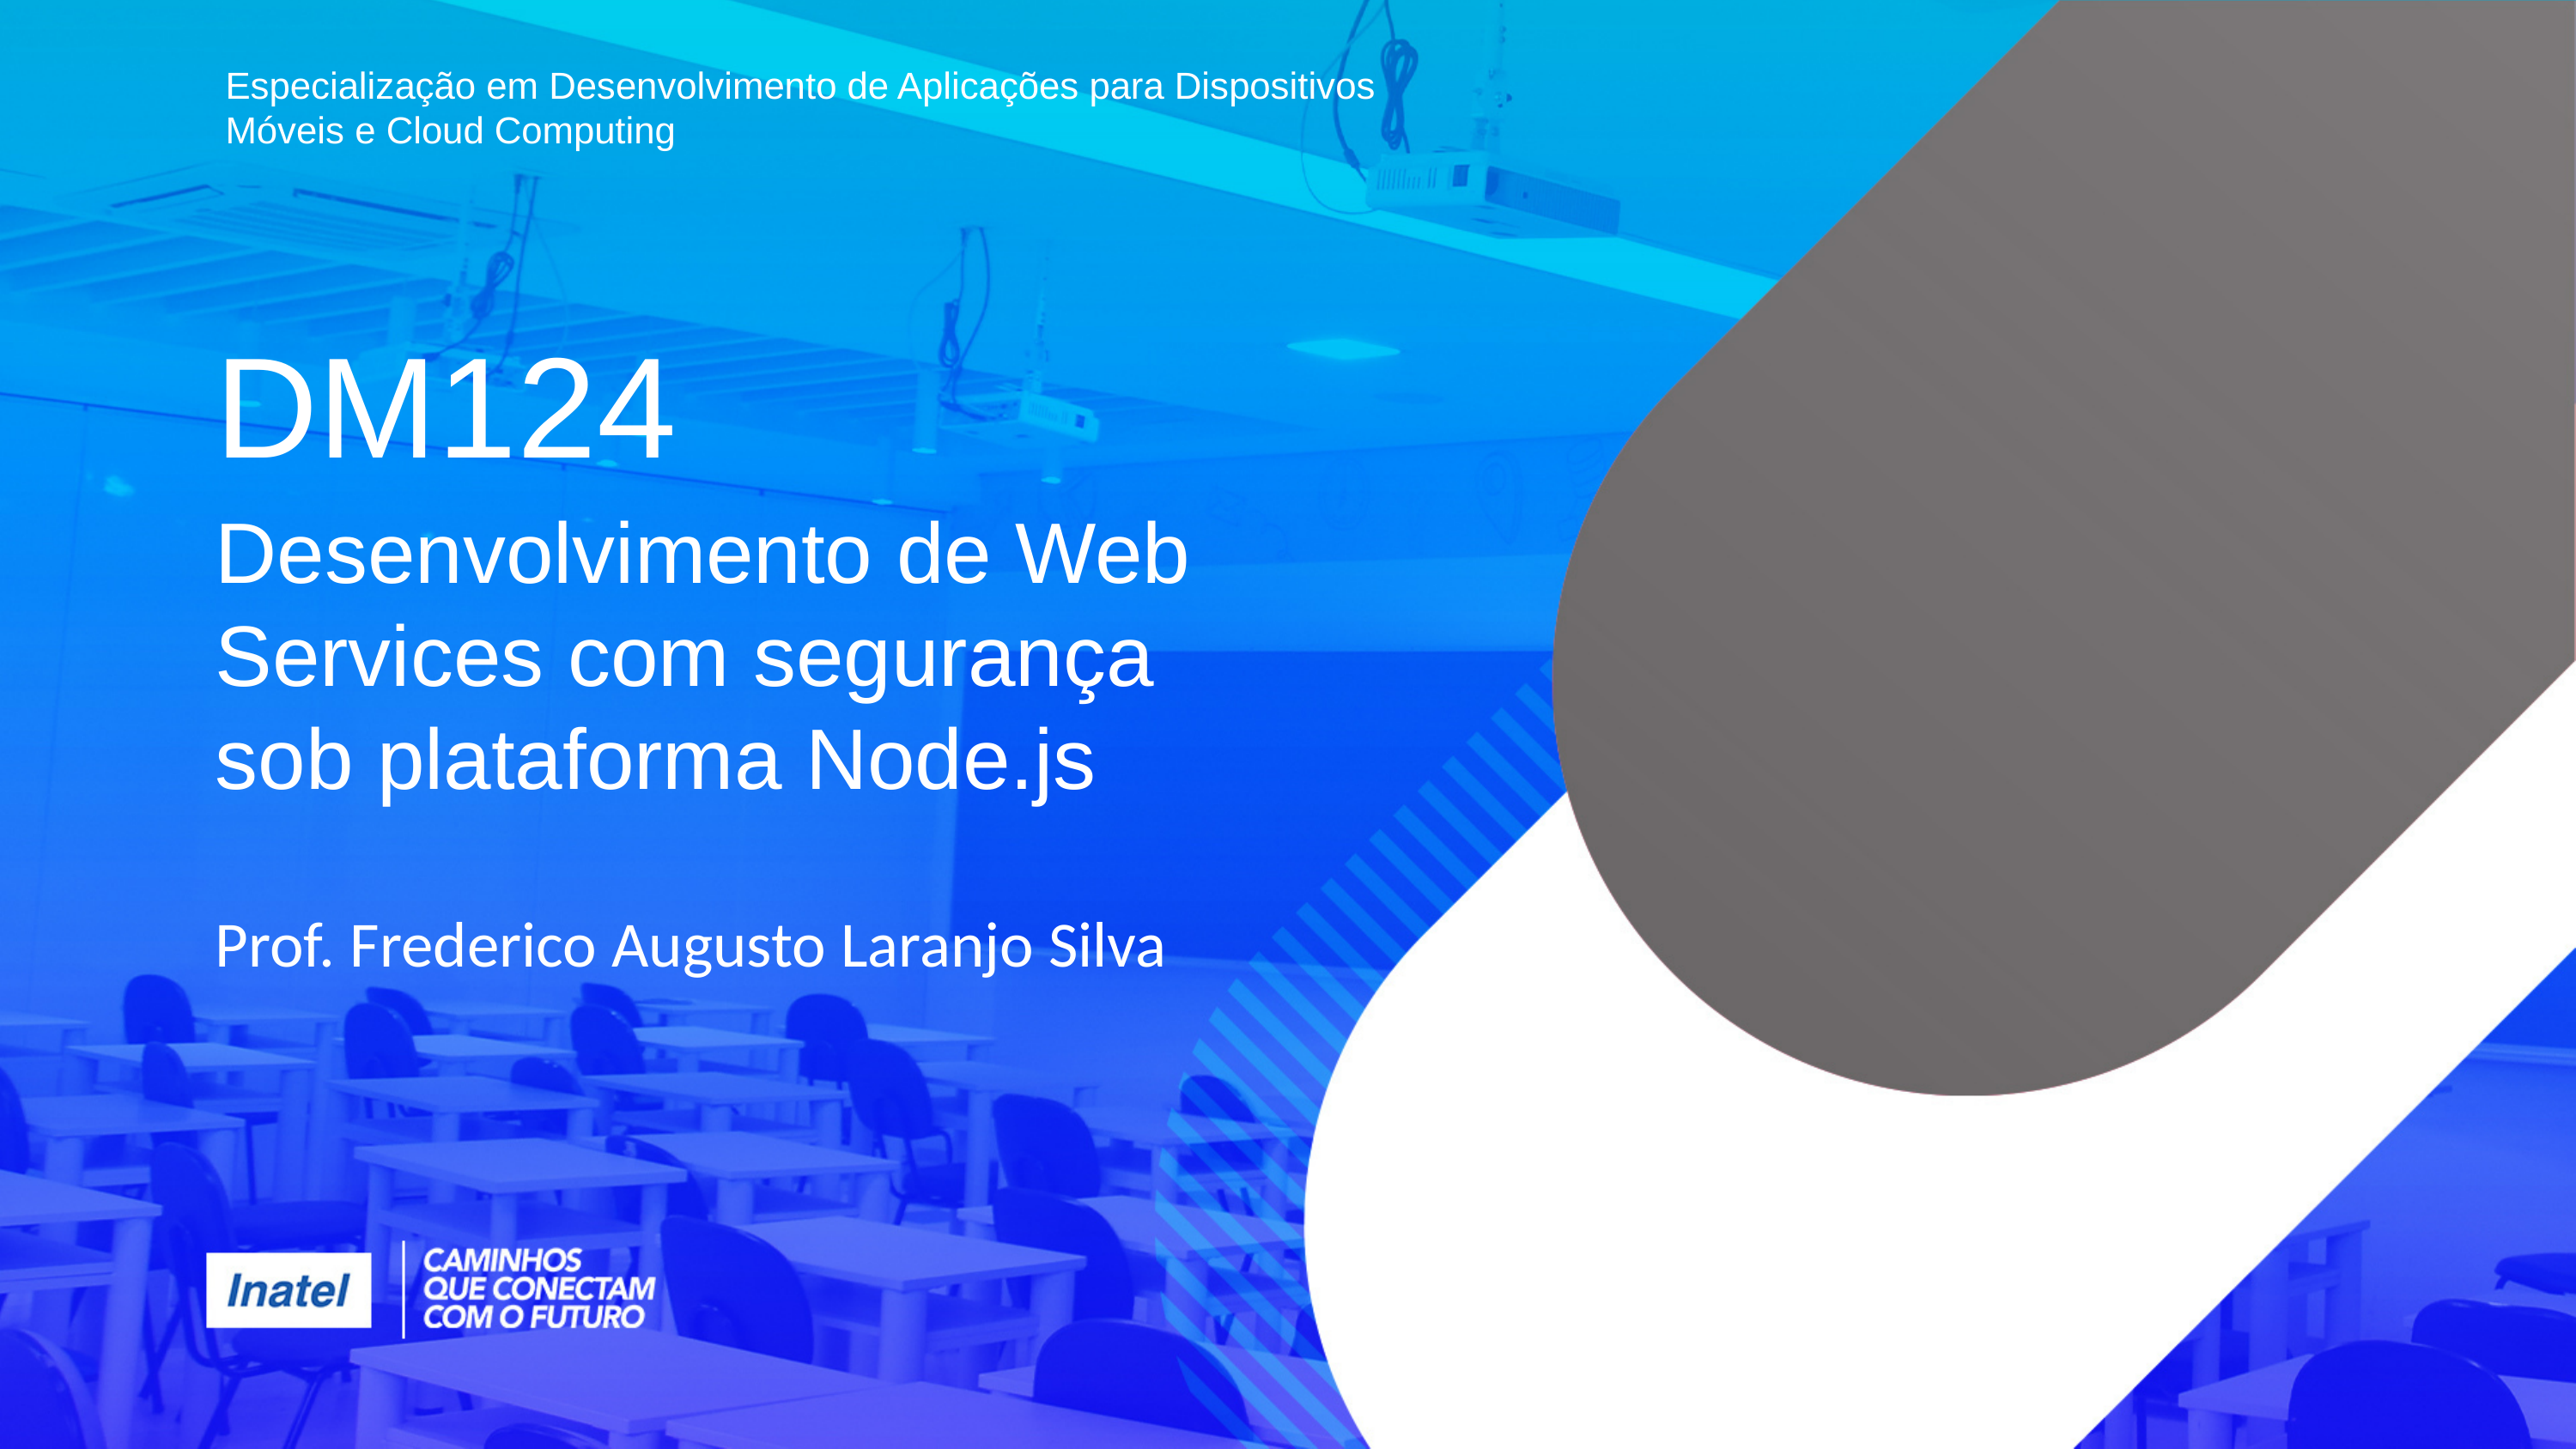

Especialização em Desenvolvimento de Aplicações para Dispositivos Móveis e Cloud Computing
DM124
# Desenvolvimento de Web Services com segurança sob plataforma Node.js
Prof. Frederico Augusto Laranjo Silva